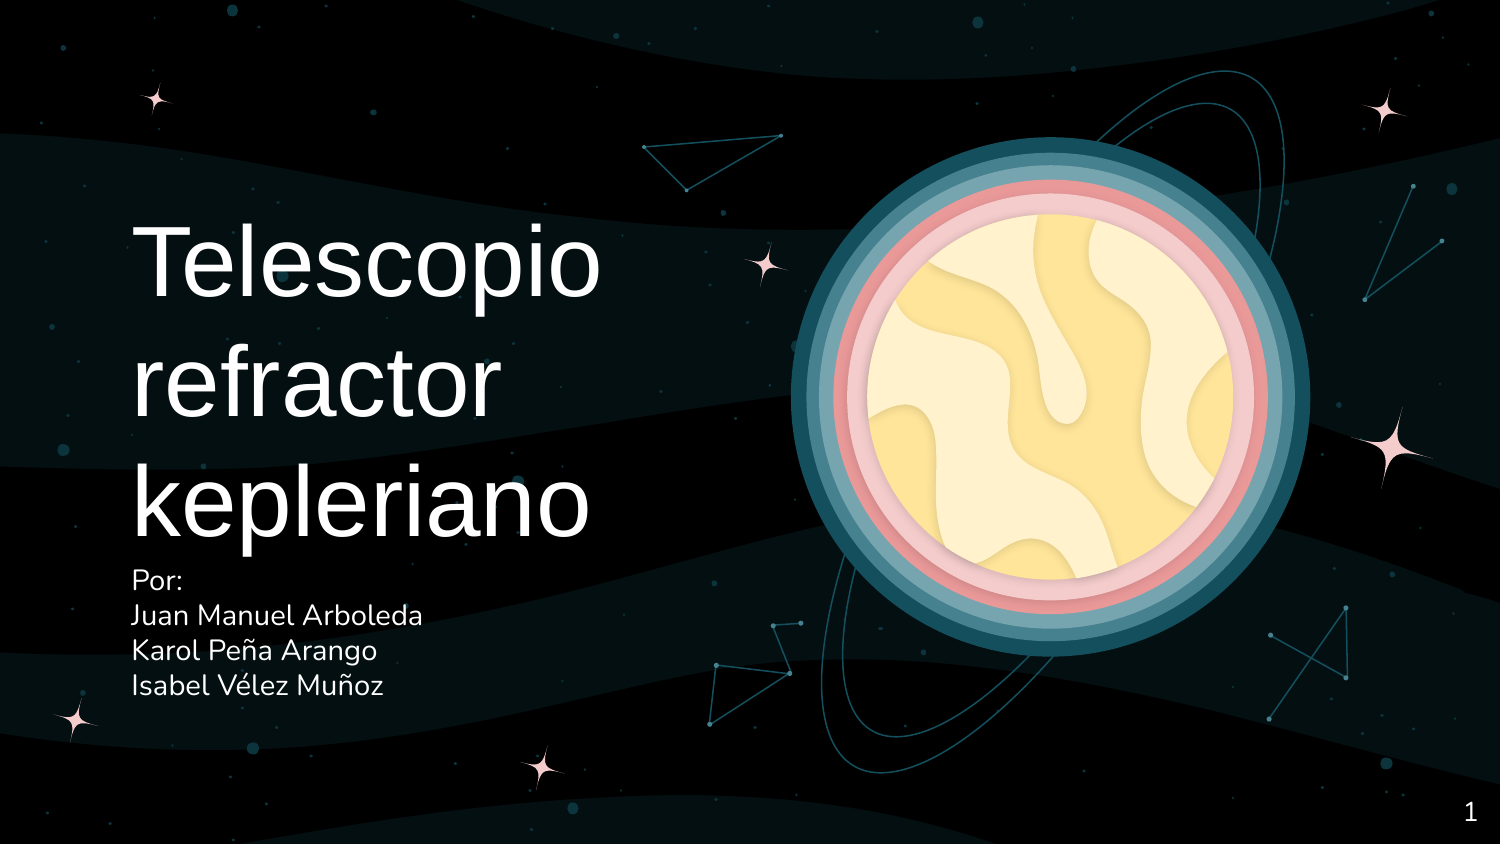

# Telescopio refractor kepleriano
Por:
Juan Manuel Arboleda
Karol Peña Arango
Isabel Vélez Muñoz
1